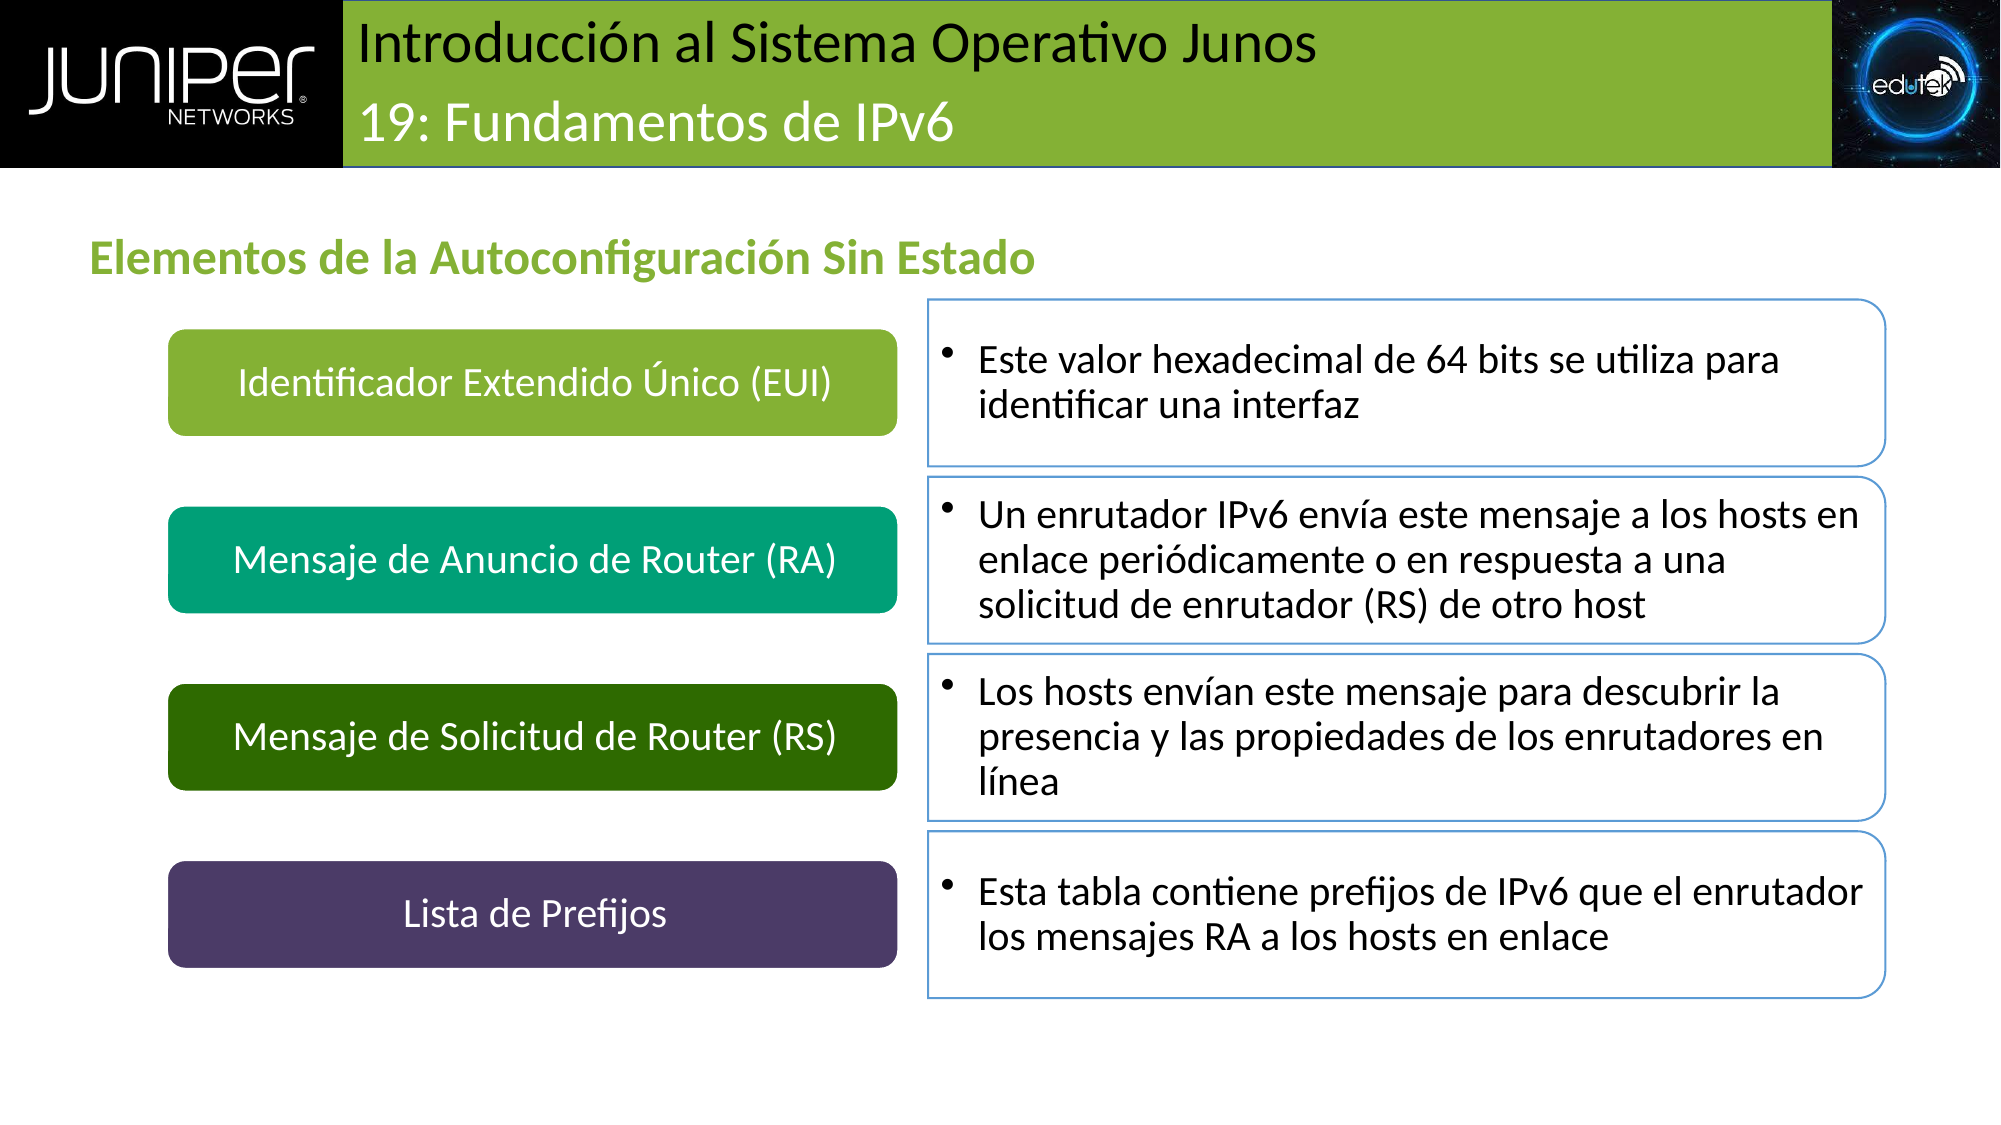

# Introducción al Sistema Operativo Junos
19: Fundamentos de IPv6
Elementos de la Autoconfiguración Sin Estado
Este valor hexadecimal de 64 bits se utiliza para identificar una interfaz
Identificador Extendido Único (EUI)
Un enrutador IPv6 envía este mensaje a los hosts en enlace periódicamente o en respuesta a una solicitud de enrutador (RS) de otro host
Mensaje de Anuncio de Router (RA)
Los hosts envían este mensaje para descubrir la presencia y las propiedades de los enrutadores en línea
Mensaje de Solicitud de Router (RS)
Esta tabla contiene prefijos de IPv6 que el enrutador los mensajes RA a los hosts en enlace
Lista de Prefijos